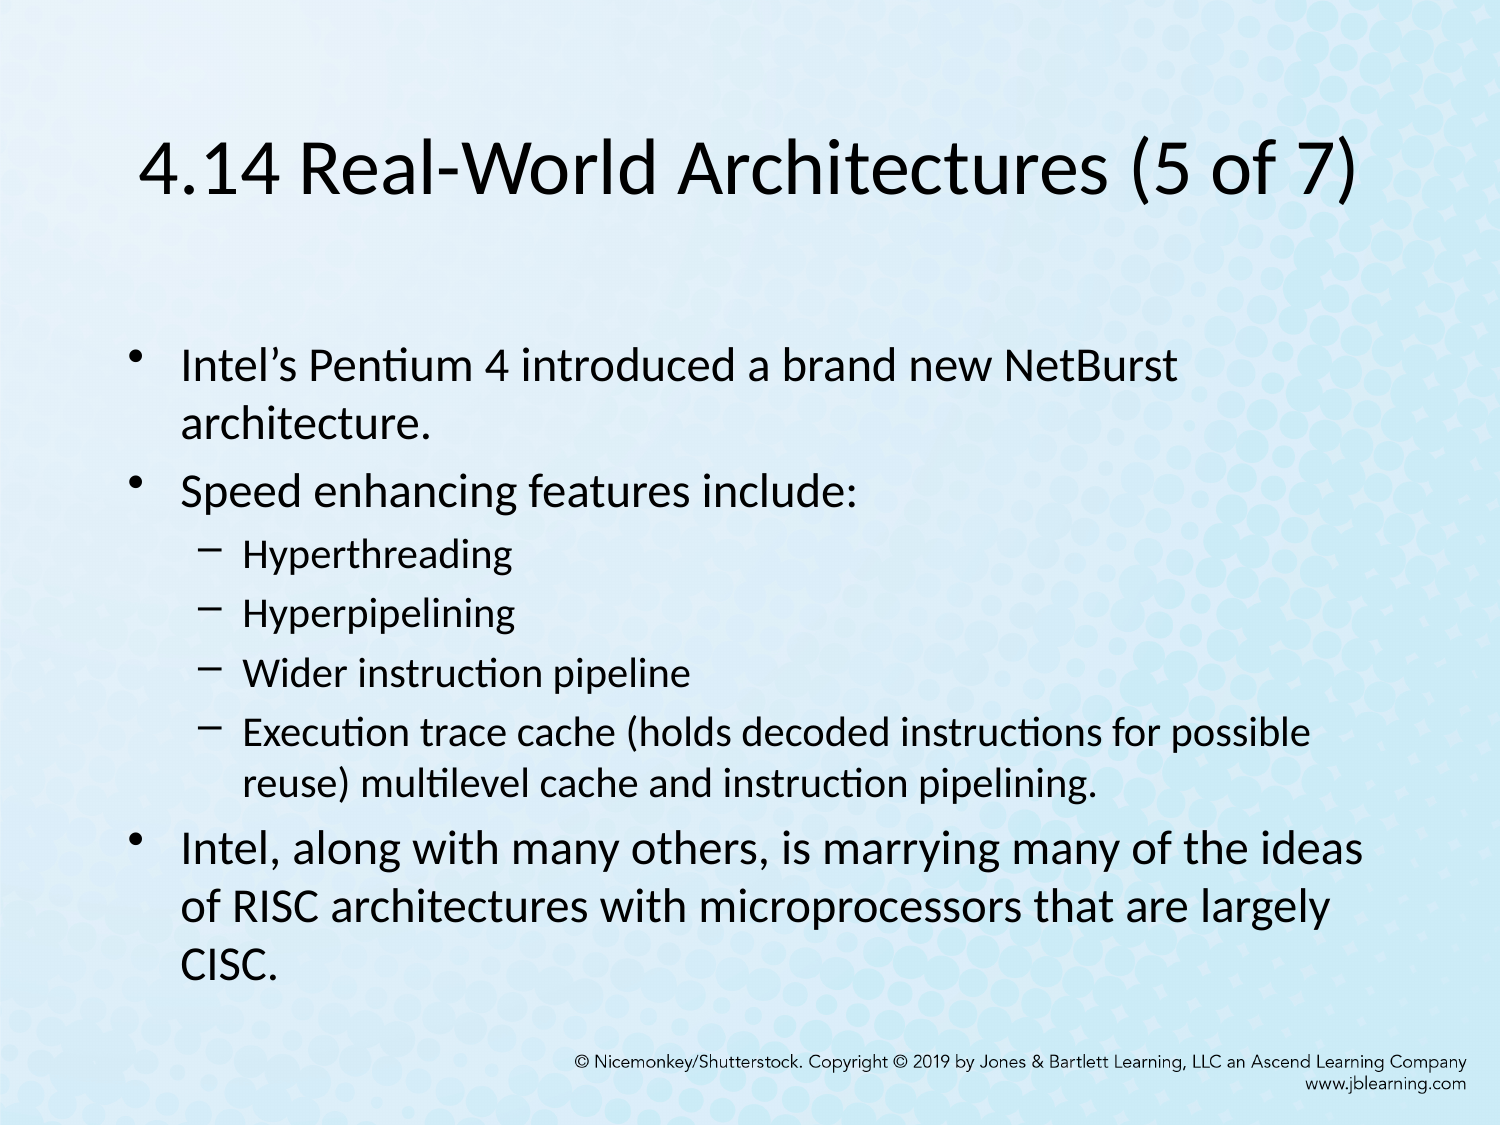

# 4.14 Real-World Architectures (5 of 7)
Intel’s Pentium 4 introduced a brand new NetBurst architecture.
Speed enhancing features include:
Hyperthreading
Hyperpipelining
Wider instruction pipeline
Execution trace cache (holds decoded instructions for possible reuse) multilevel cache and instruction pipelining.
Intel, along with many others, is marrying many of the ideas of RISC architectures with microprocessors that are largely CISC.